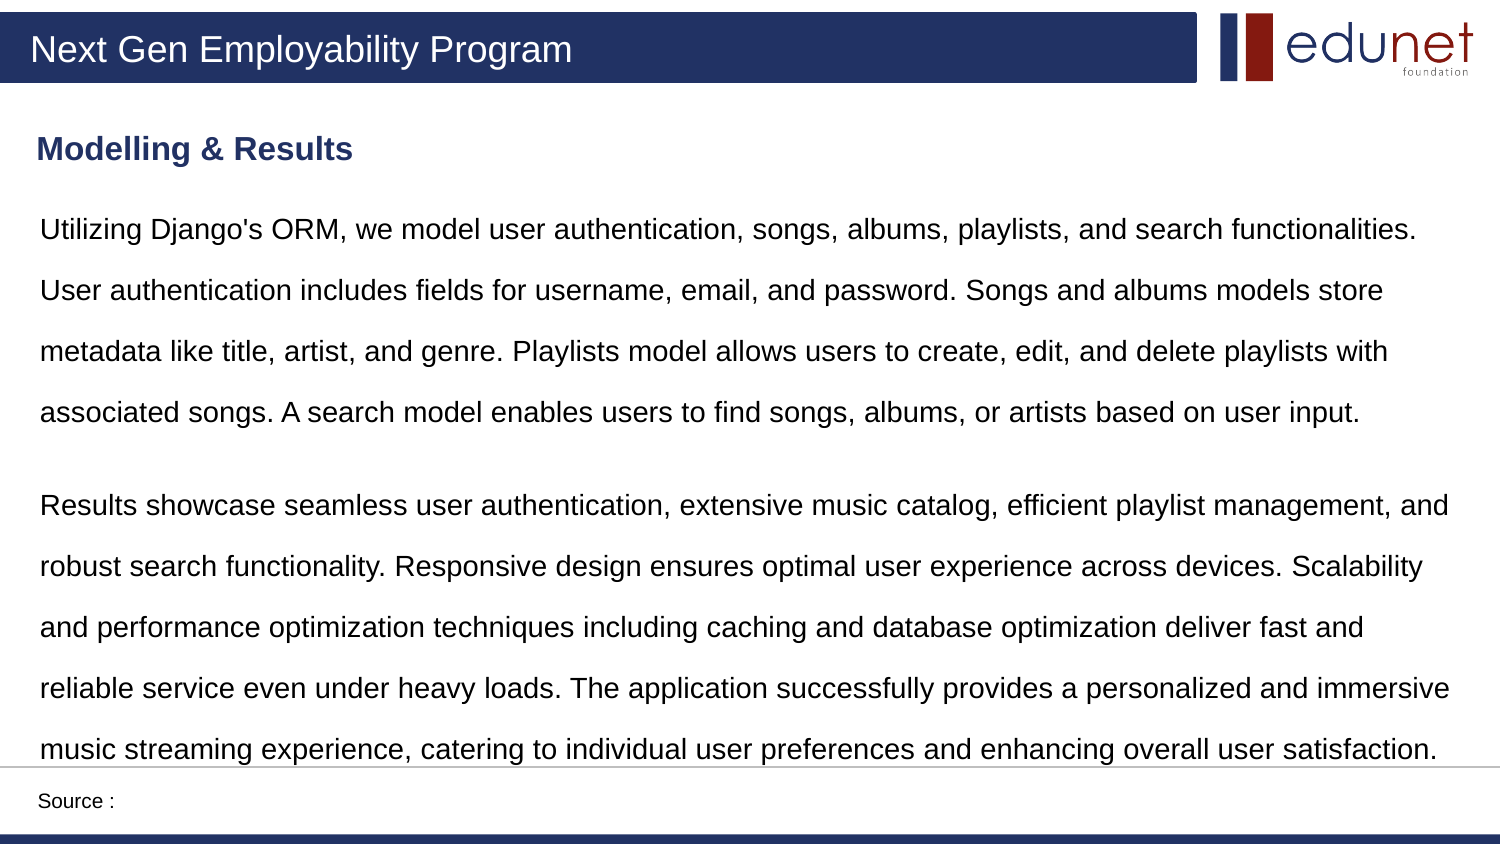

# Modelling & Results
Utilizing Django's ORM, we model user authentication, songs, albums, playlists, and search functionalities. User authentication includes fields for username, email, and password. Songs and albums models store metadata like title, artist, and genre. Playlists model allows users to create, edit, and delete playlists with associated songs. A search model enables users to find songs, albums, or artists based on user input.
Results showcase seamless user authentication, extensive music catalog, efficient playlist management, and robust search functionality. Responsive design ensures optimal user experience across devices. Scalability and performance optimization techniques including caching and database optimization deliver fast and reliable service even under heavy loads. The application successfully provides a personalized and immersive music streaming experience, catering to individual user preferences and enhancing overall user satisfaction.
Source :